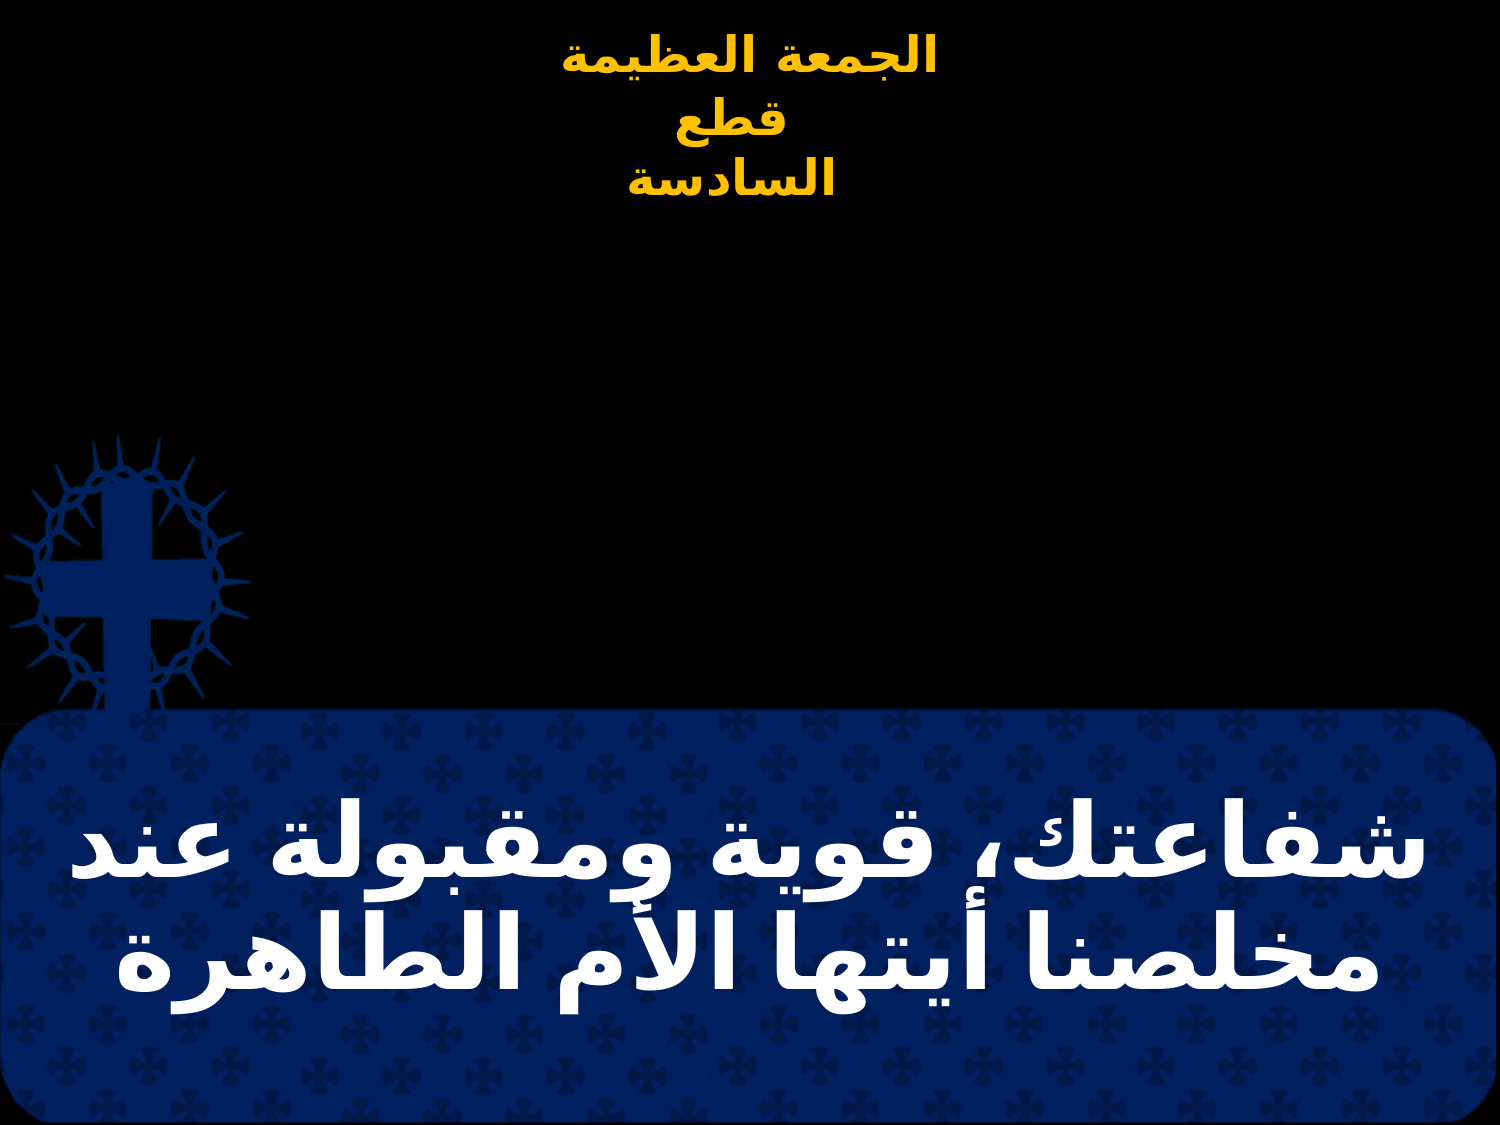

شفاعتك، قوية ومقبولة عند
مخلصنا أيتها الأم الطاهرة